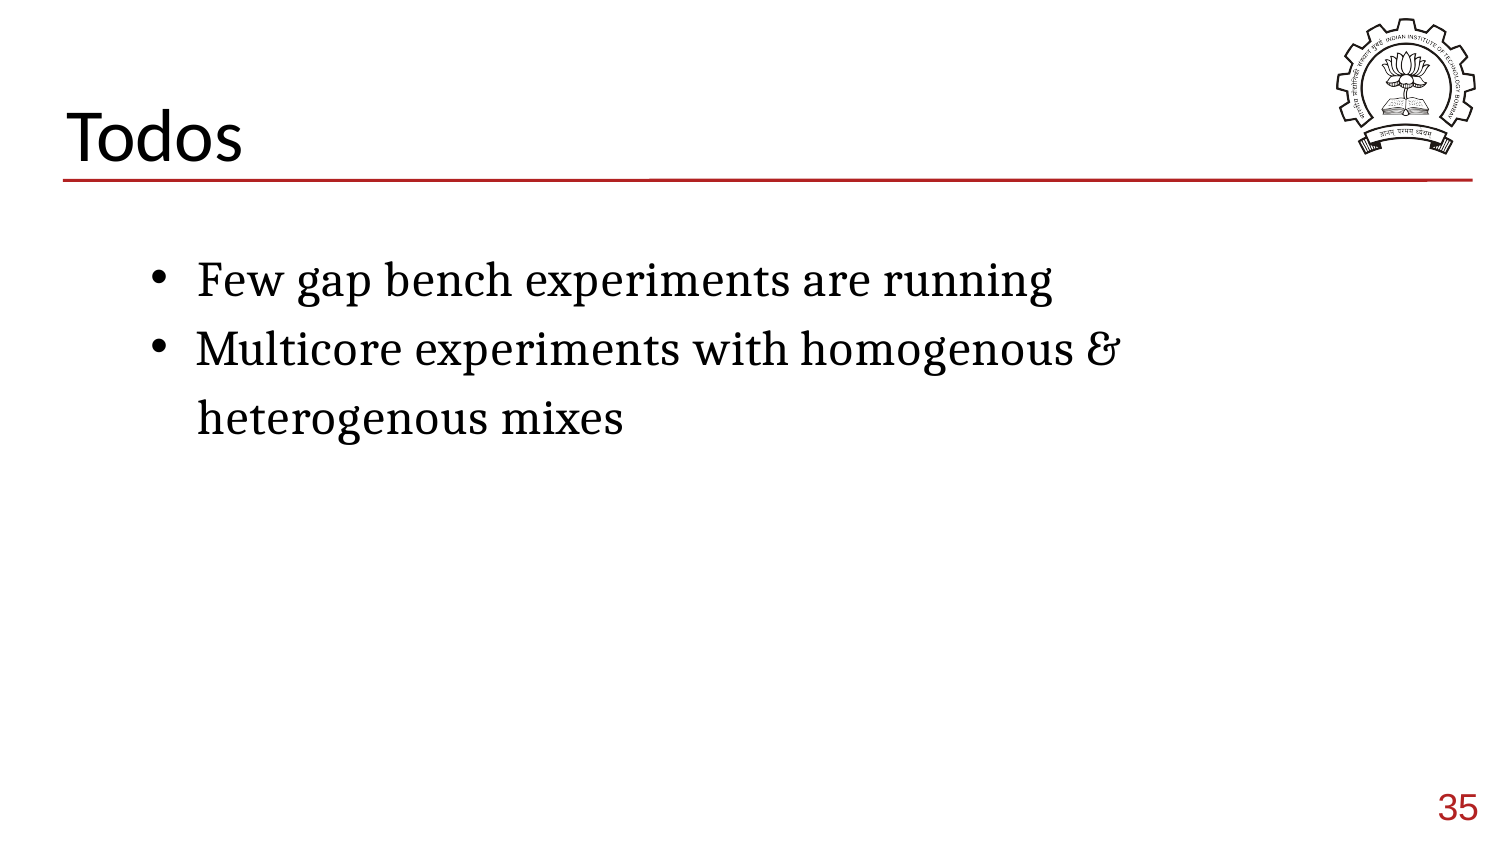

# Todos
Few gap bench experiments are running
Multicore experiments with homogenous & heterogenous mixes
35